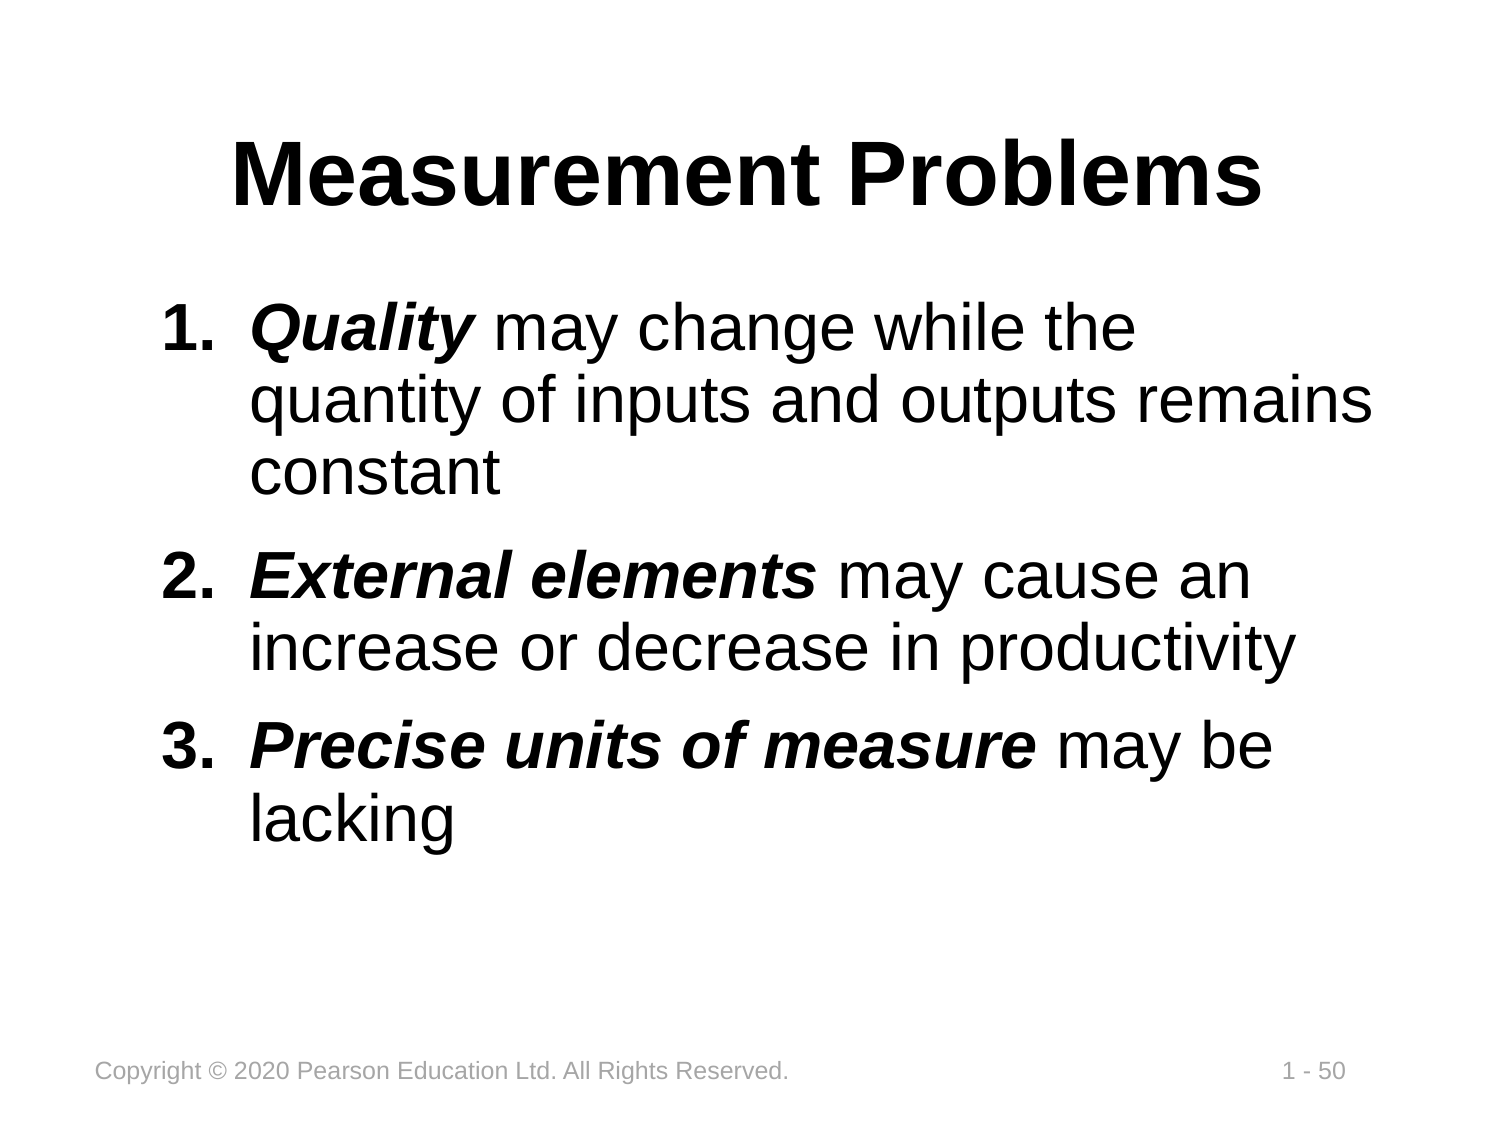

# Measurement Problems
1.	Quality may change while the quantity of inputs and outputs remains constant
2.	External elements may cause an increase or decrease in productivity
3.	Precise units of measure may be lacking